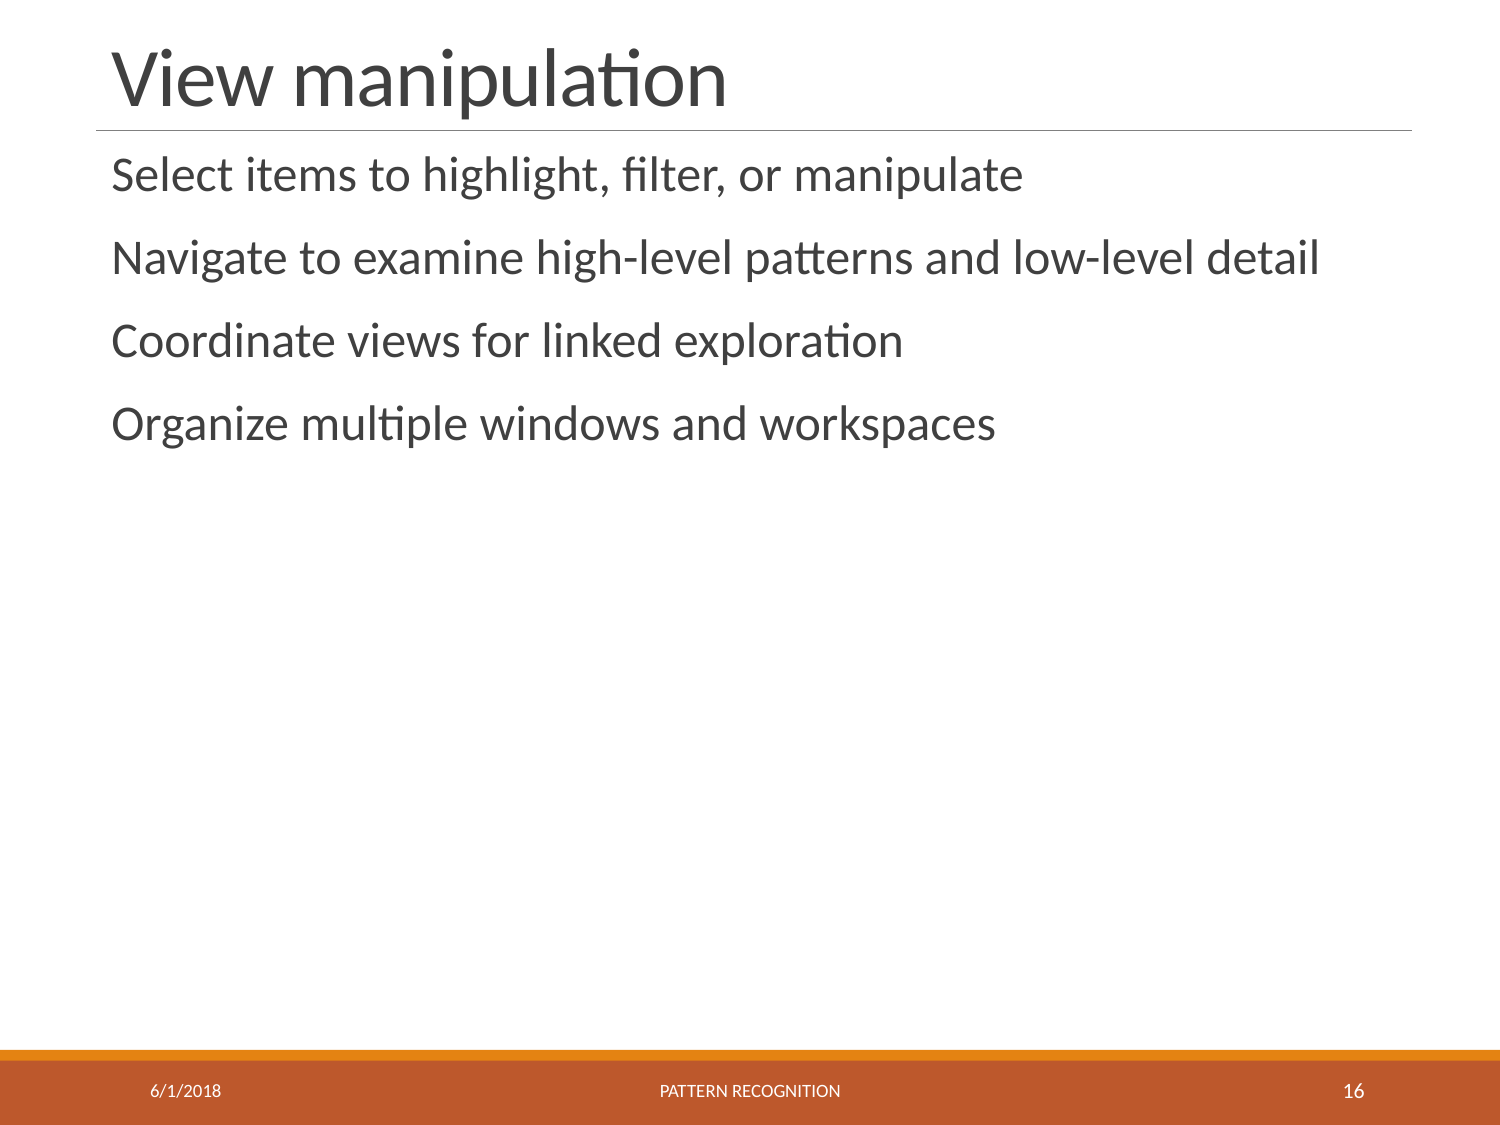

# View manipulation
Select items to highlight, filter, or manipulate
Navigate to examine high-level patterns and low-level detail
Coordinate views for linked exploration
Organize multiple windows and workspaces
6/1/2018
Pattern recognition
16